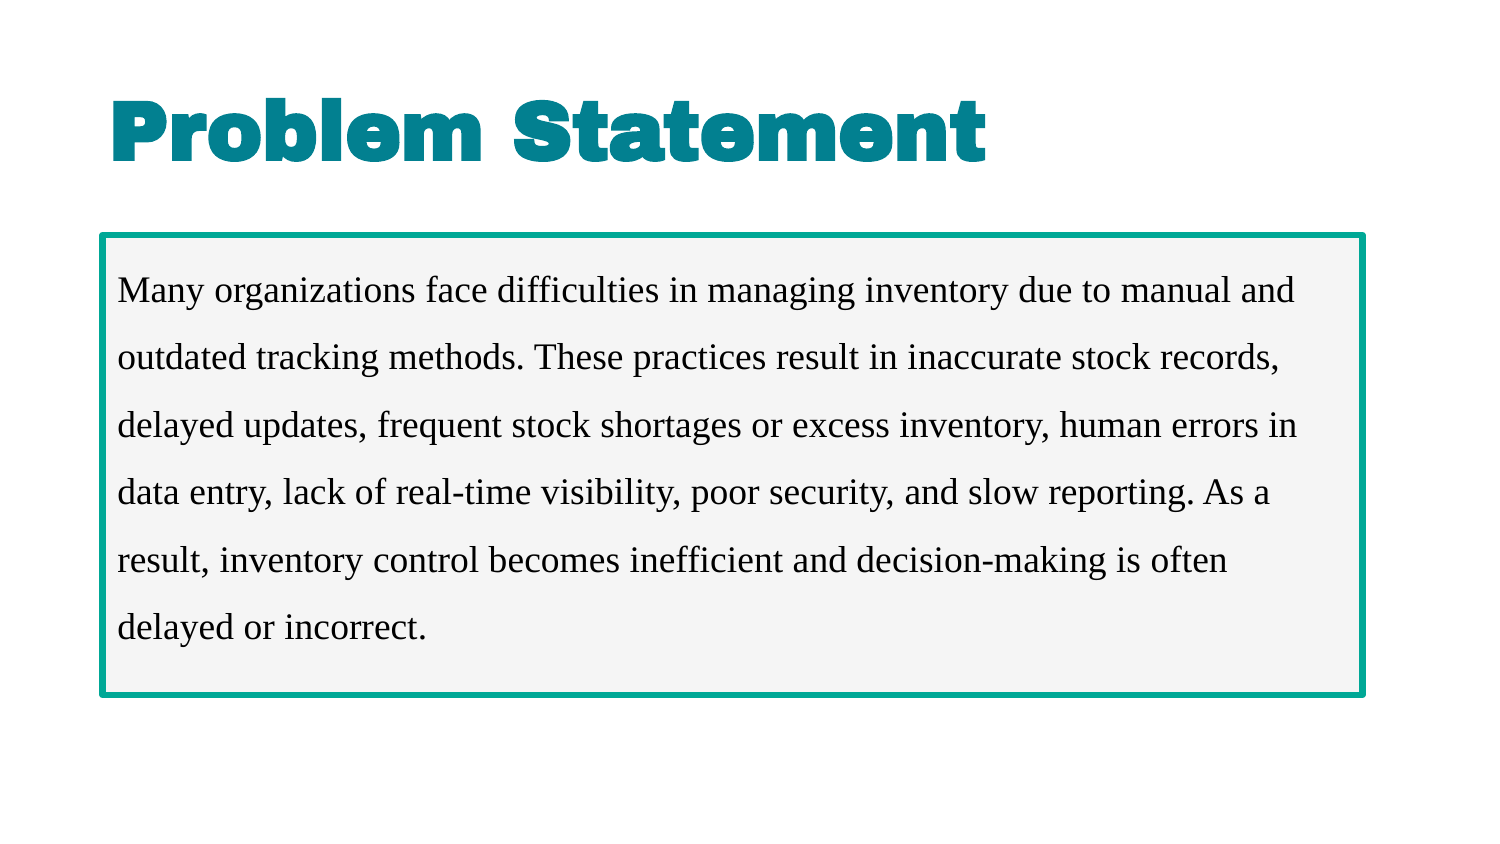

Problem Statement
Many organizations face difficulties in managing inventory due to manual and outdated tracking methods. These practices result in inaccurate stock records, delayed updates, frequent stock shortages or excess inventory, human errors in data entry, lack of real-time visibility, poor security, and slow reporting. As a result, inventory control becomes inefficient and decision-making is often delayed or incorrect.